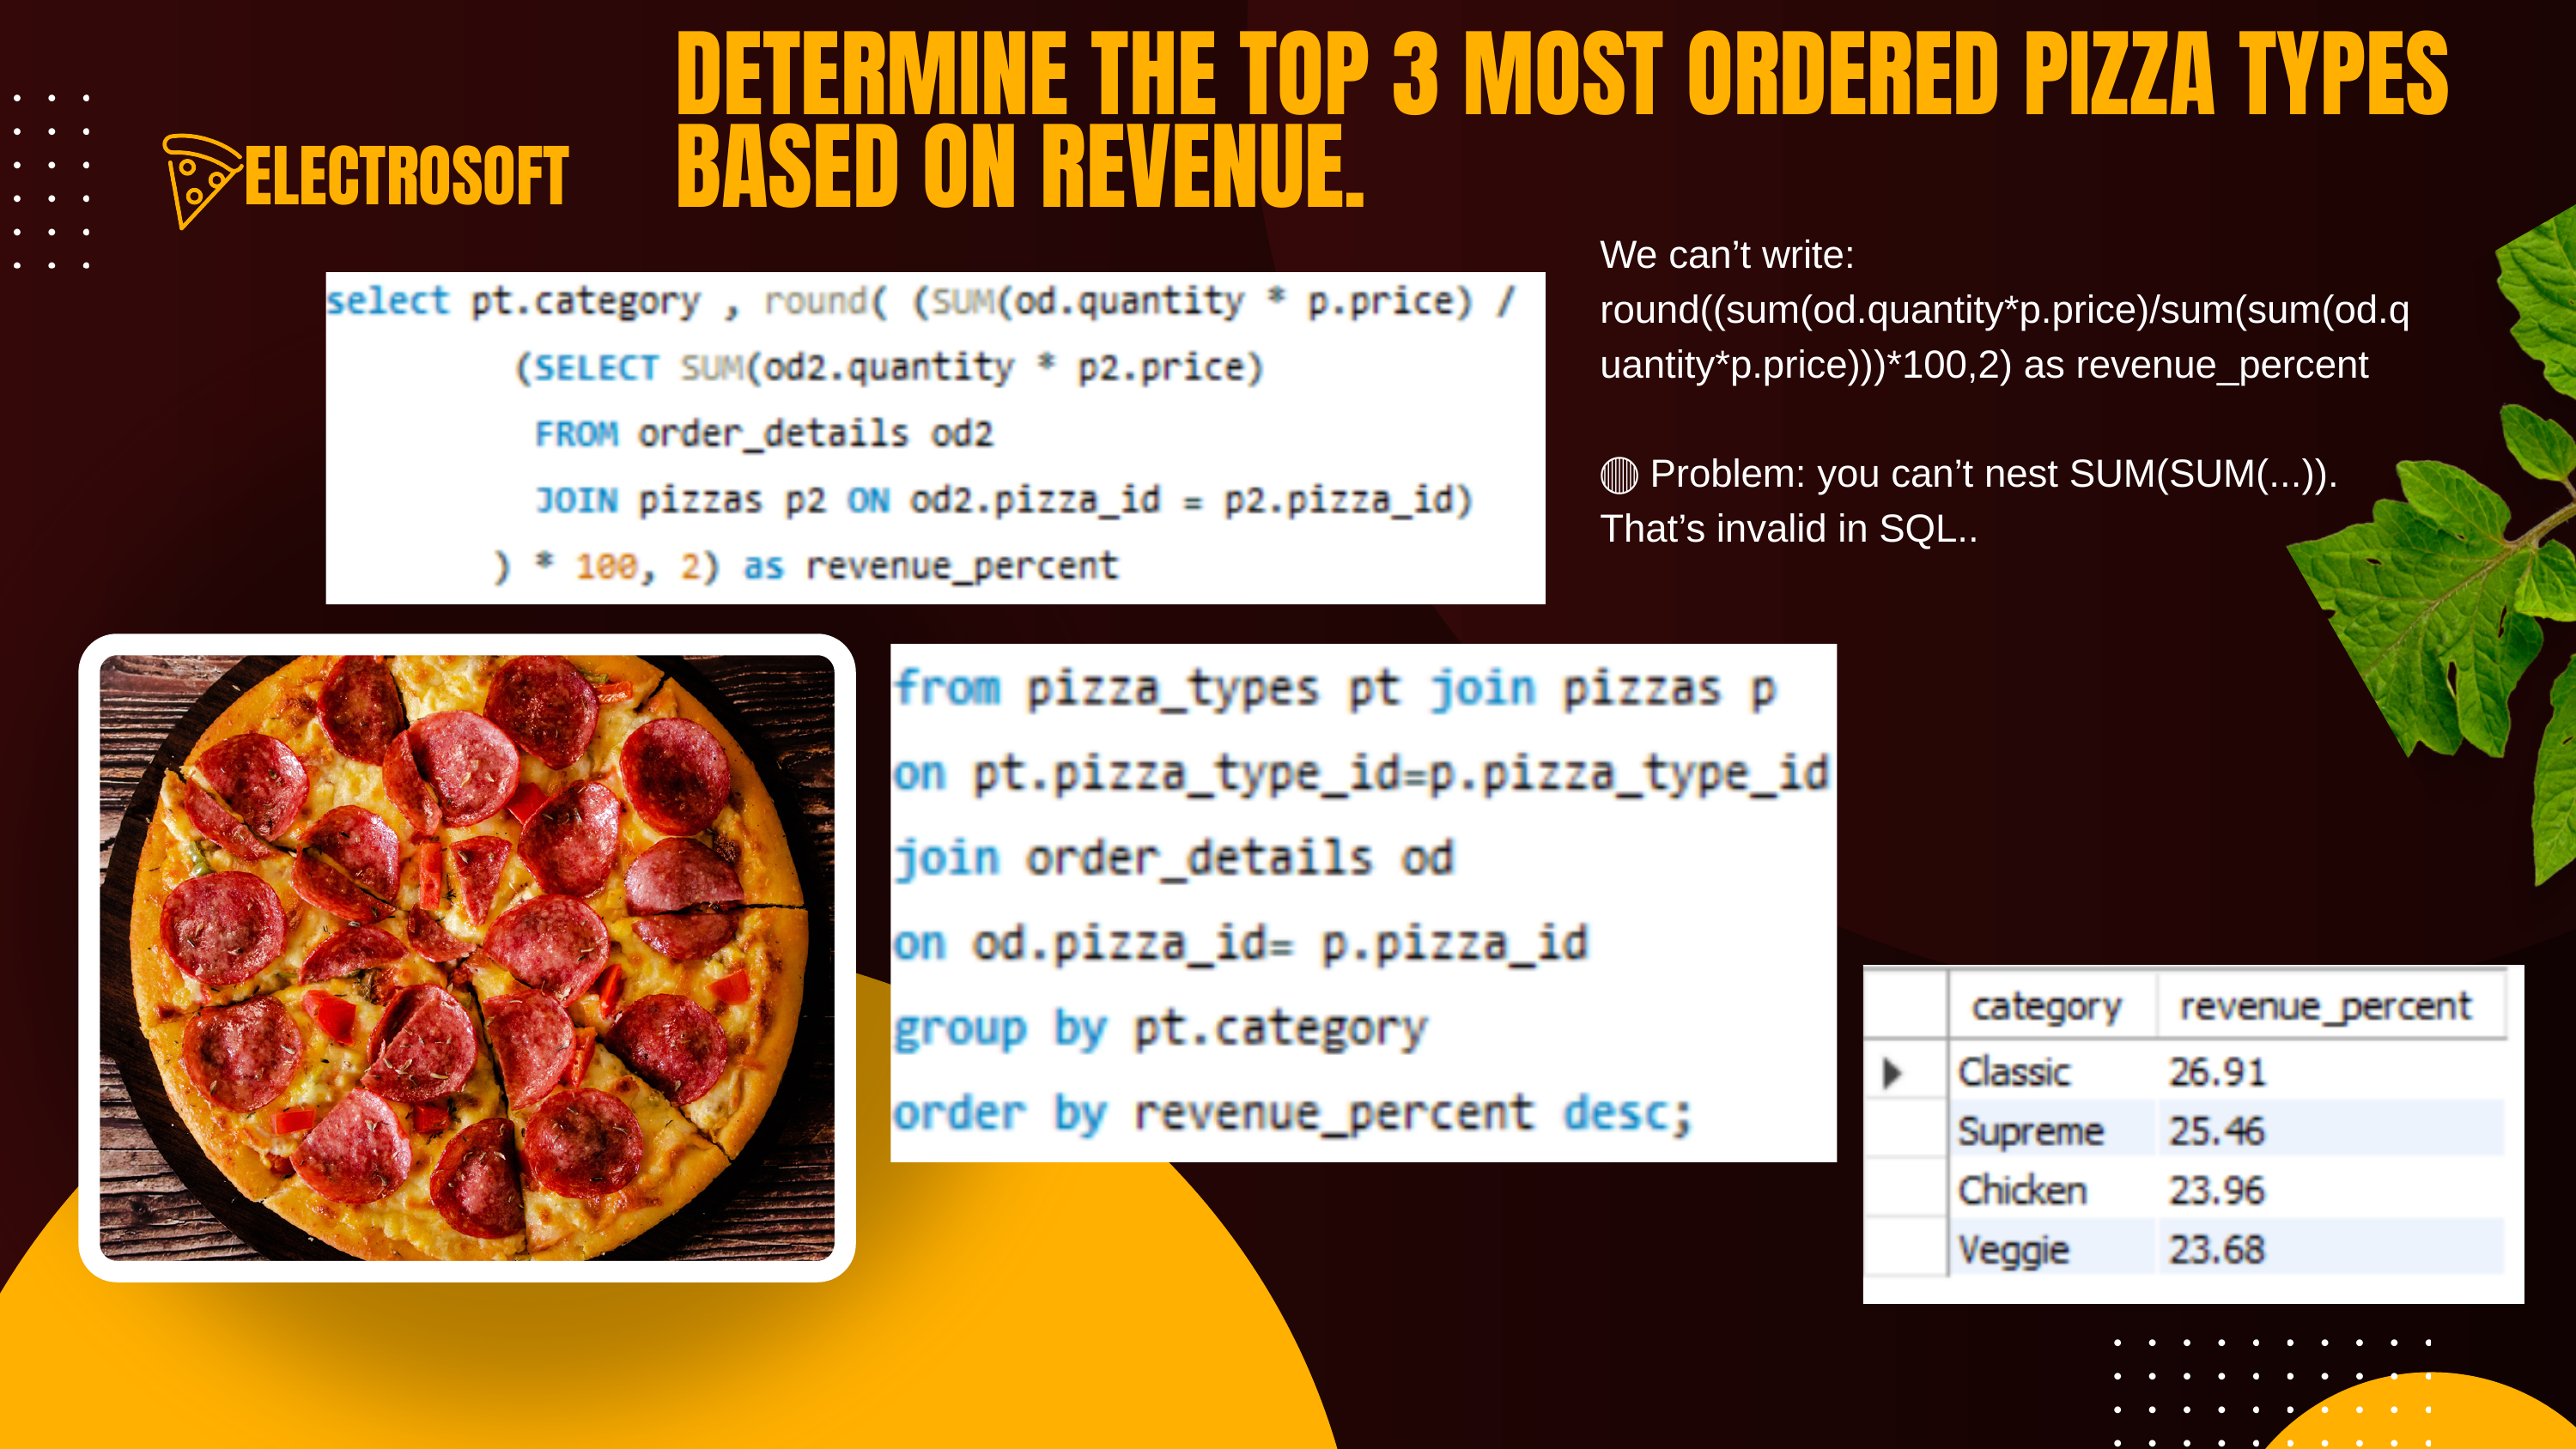

DETERMINE THE TOP 3 MOST ORDERED PIZZA TYPES BASED ON REVENUE.

ELECTROSOFT

We can’t write: round((sum(od.quantity*p.price)/sum(sum(od.quantity*p.price)))*100,2) as revenue_percent

🔴 Problem: you can’t nest SUM(SUM(...)). That’s invalid in SQL..